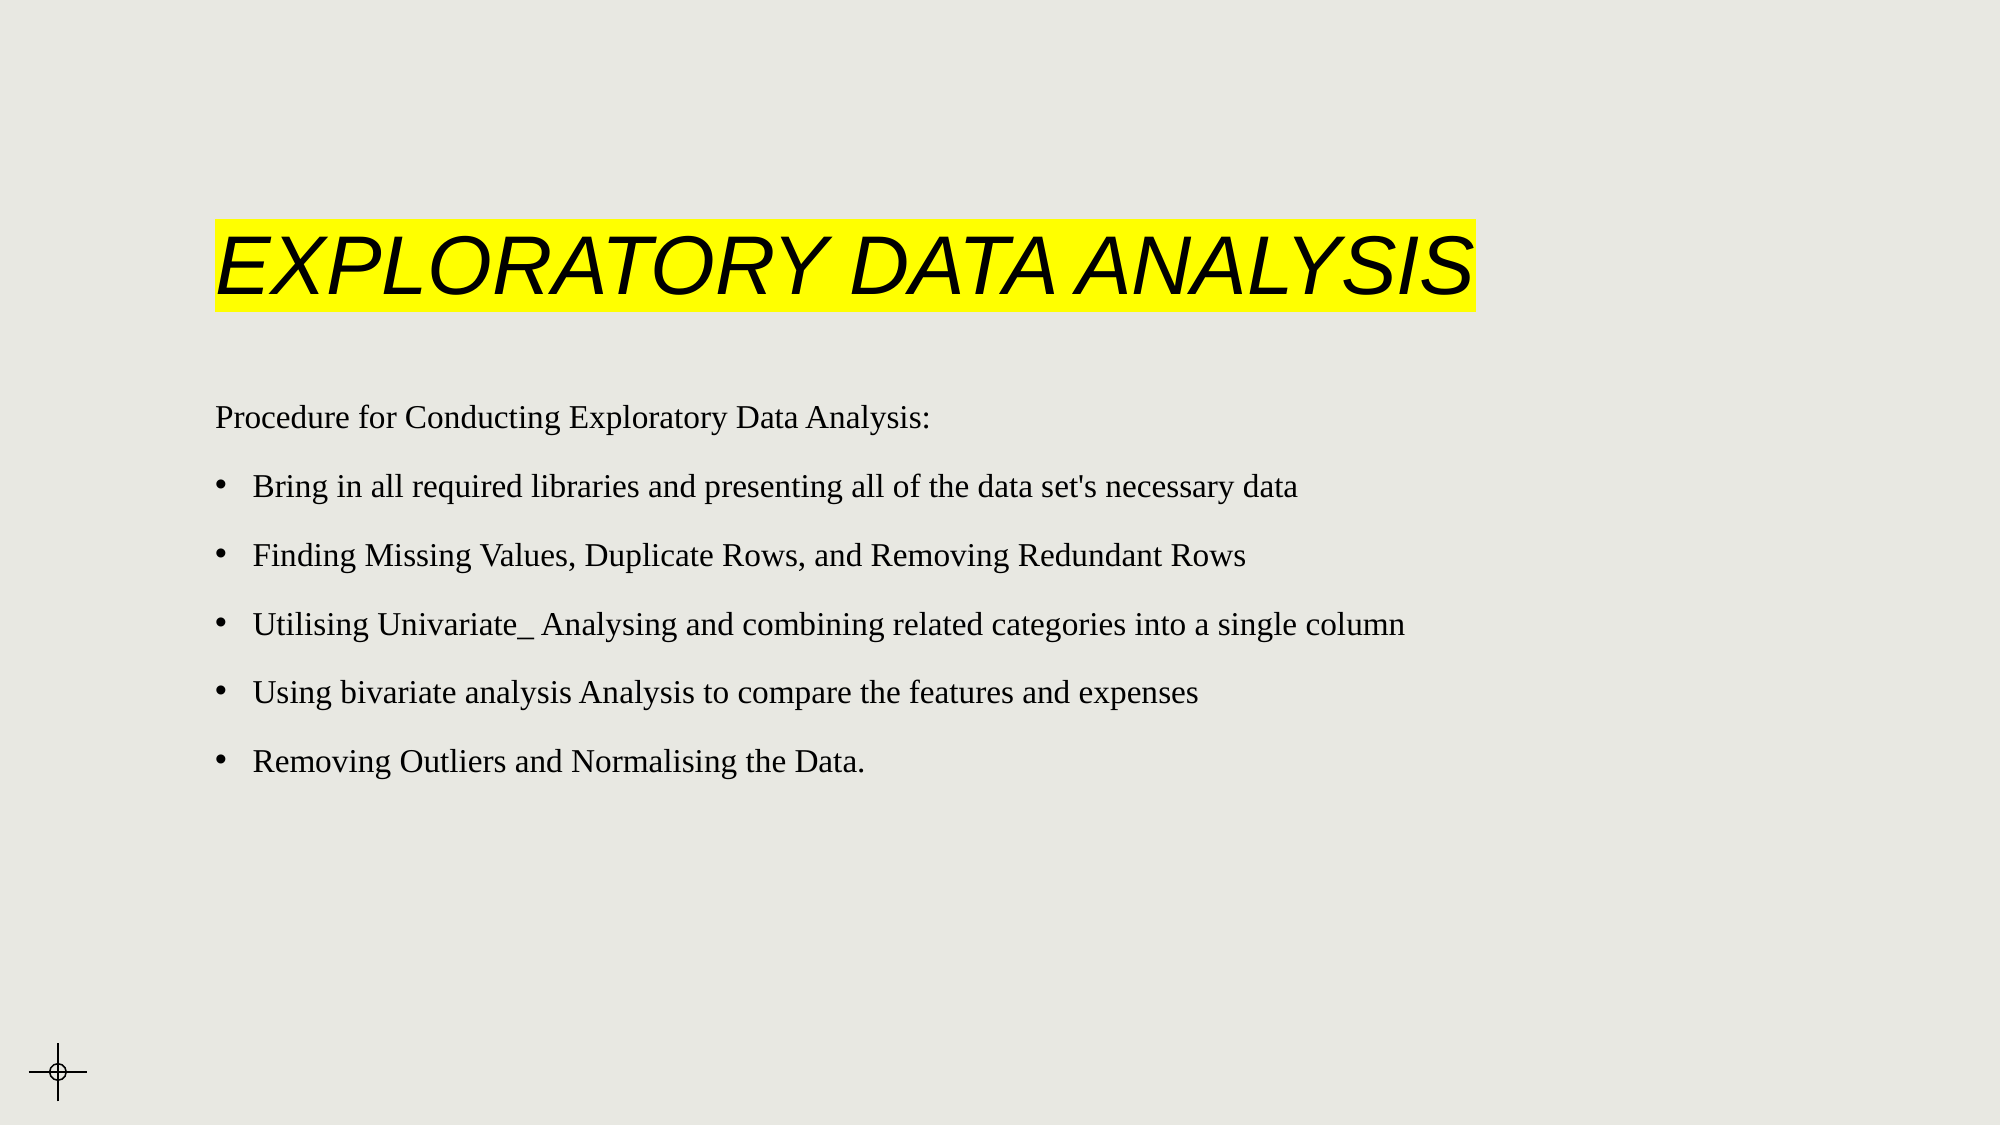

# EXPLORATORY DATA ANALYSIS
Procedure for Conducting Exploratory Data Analysis:
Bring in all required libraries and presenting all of the data set's necessary data
Finding Missing Values, Duplicate Rows, and Removing Redundant Rows
Utilising Univariate_ Analysing and combining related categories into a single column
Using bivariate analysis Analysis to compare the features and expenses
Removing Outliers and Normalising the Data.